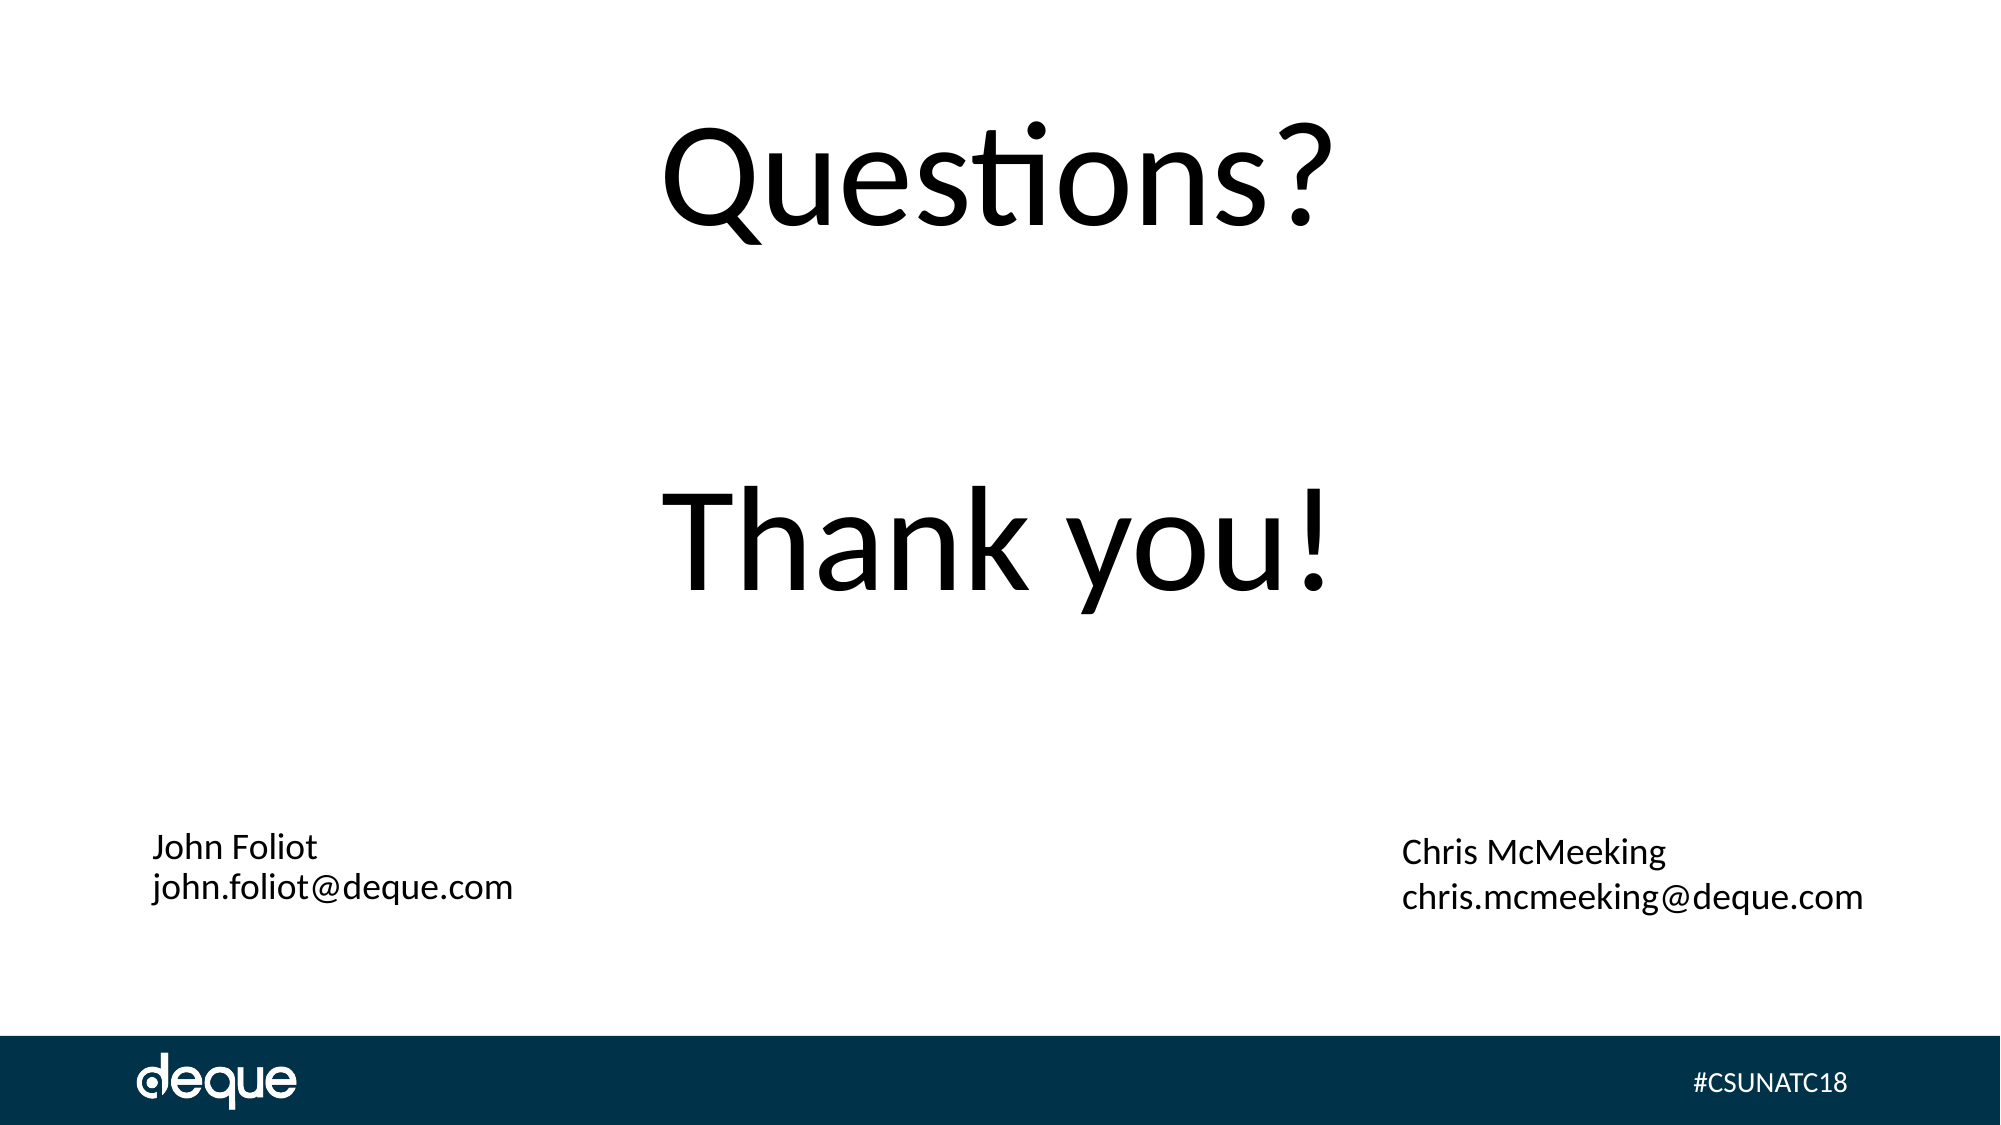

Questions?

Thank you!

John Foliot
john.foliot@deque.com
Chris McMeeking
chris.mcmeeking@deque.com